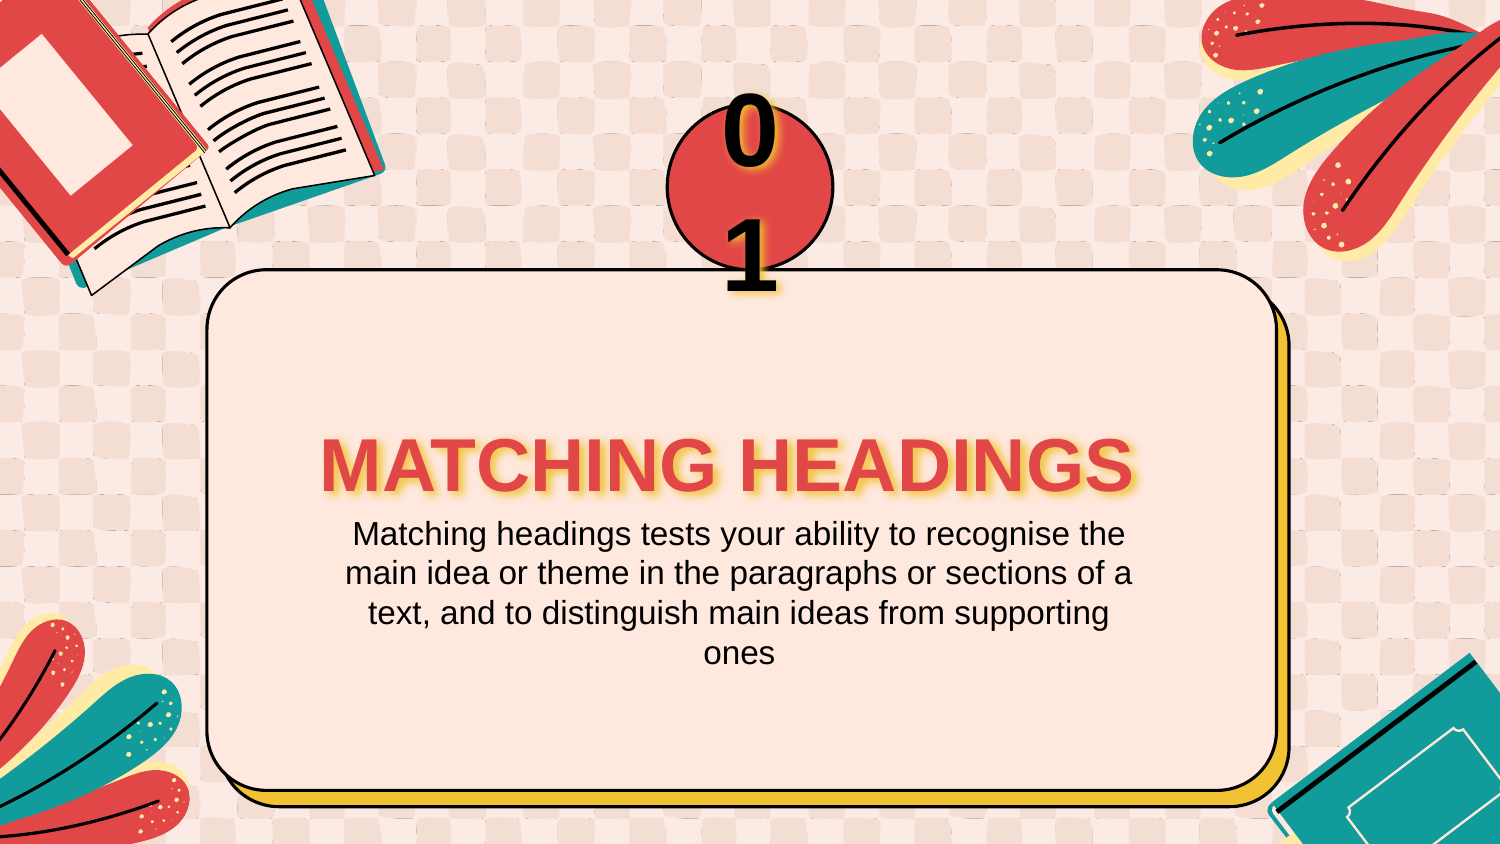

01

# MATCHING HEADINGS
Matching headings tests your ability to recognise the main idea or theme in the paragraphs or sections of a text, and to distinguish main ideas from supporting ones